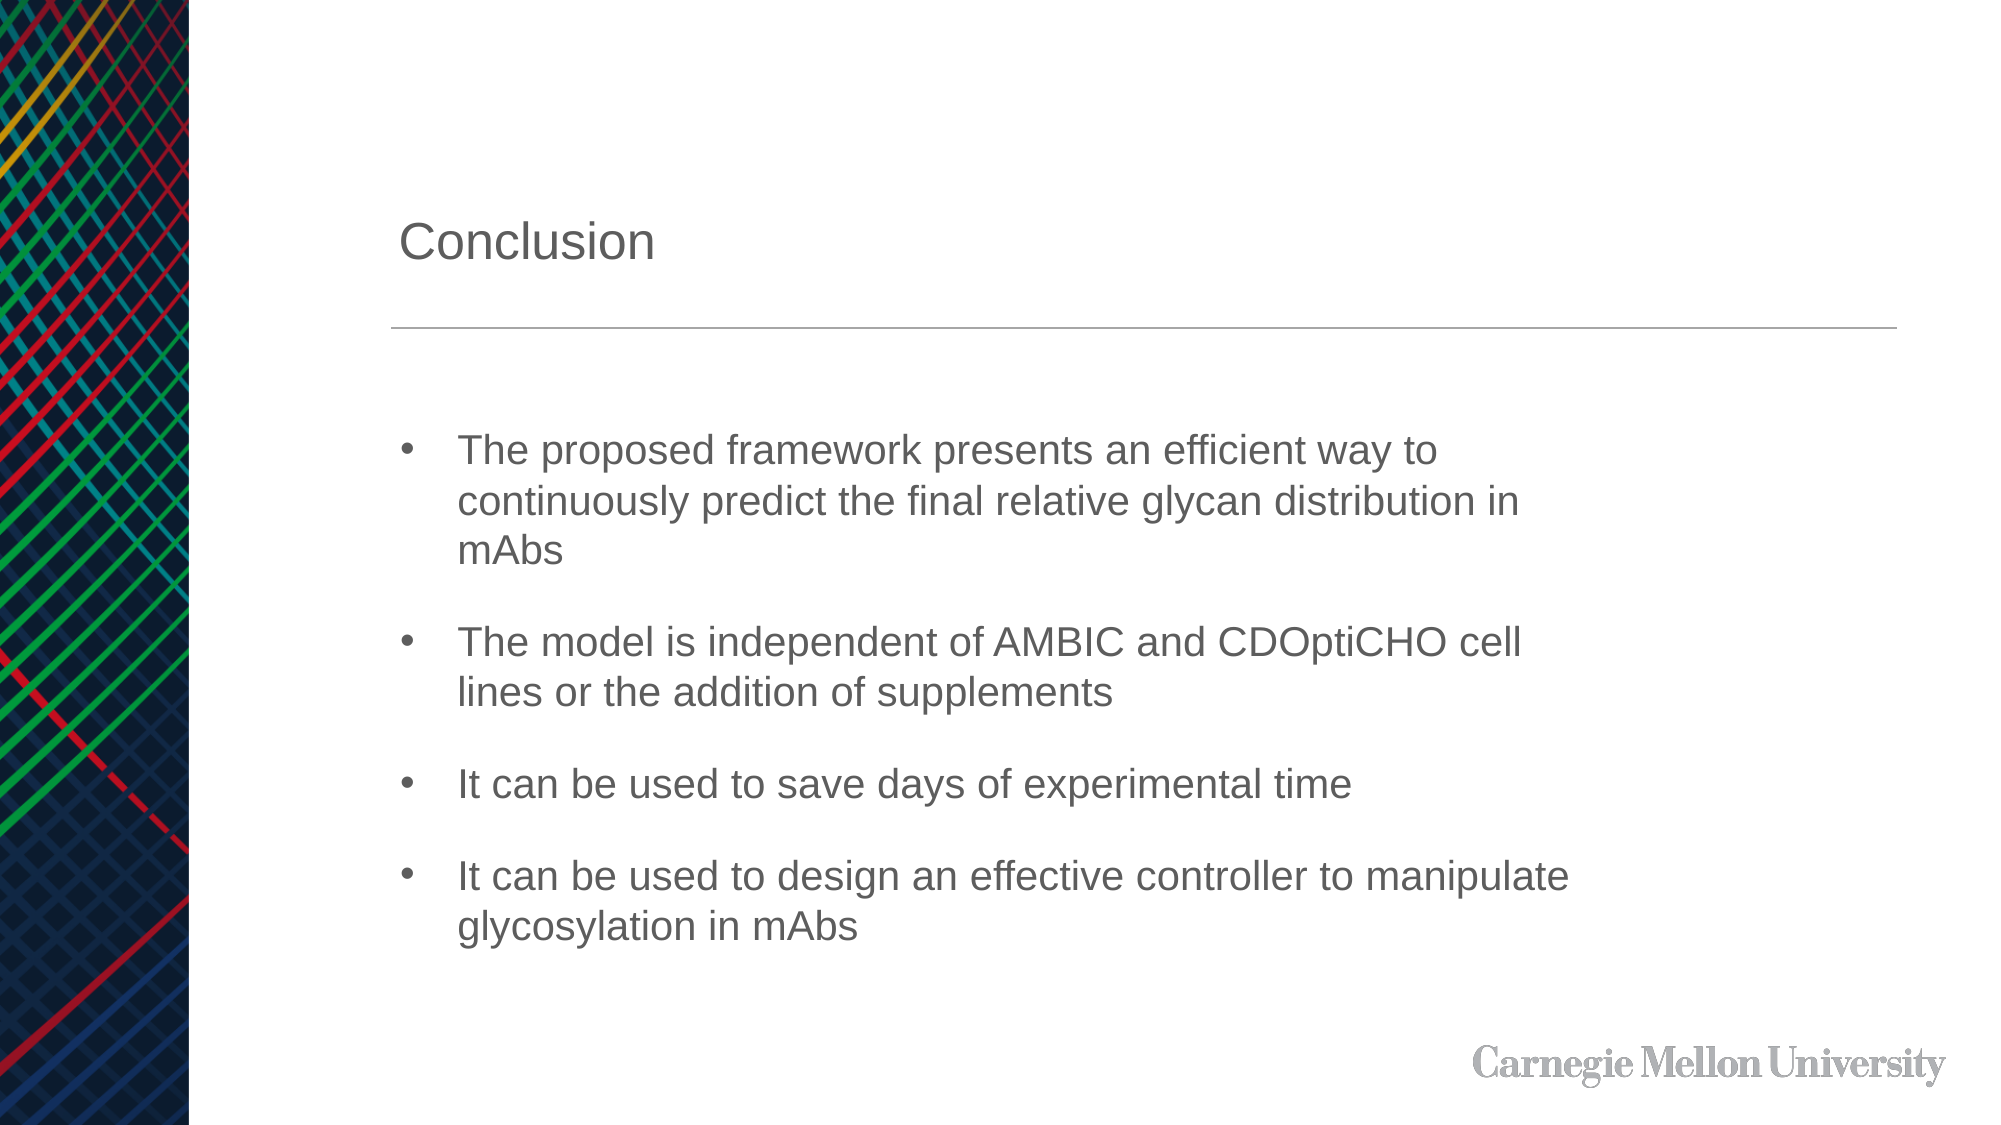

Conclusion
The proposed framework presents an efficient way to continuously predict the final relative glycan distribution in mAbs
The model is independent of AMBIC and CDOptiCHO cell lines or the addition of supplements
It can be used to save days of experimental time
It can be used to design an effective controller to manipulate glycosylation in mAbs